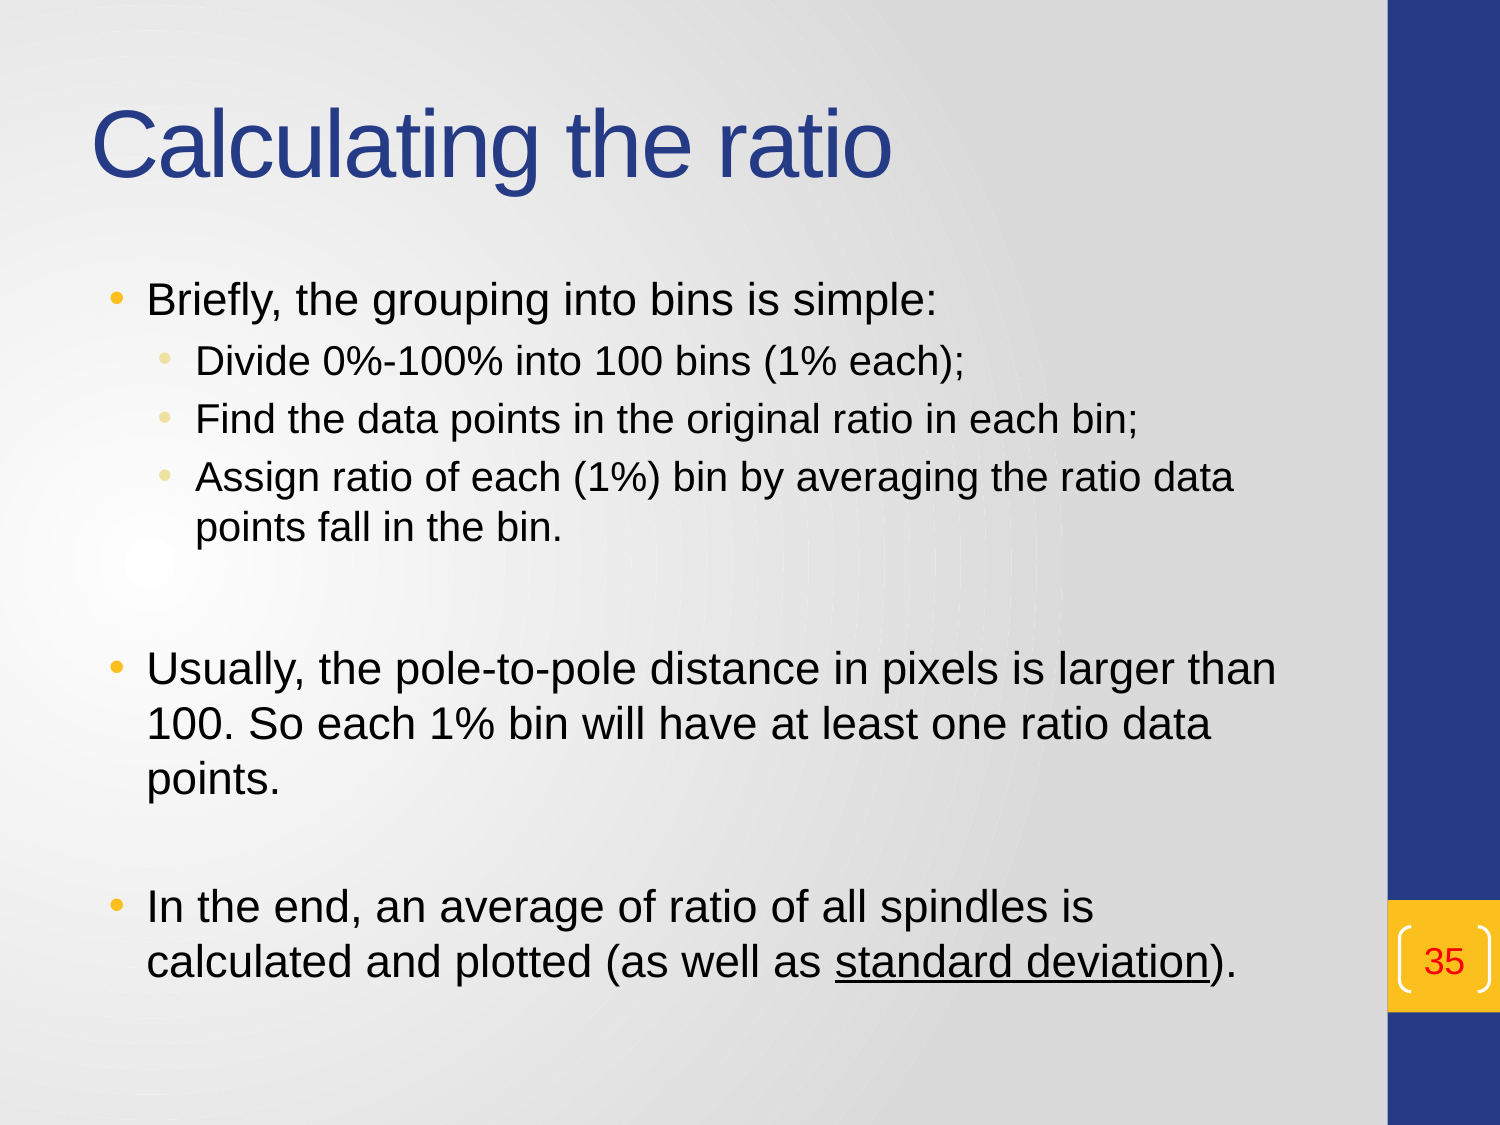

# Calculating the ratio
Briefly, the grouping into bins is simple:
Divide 0%-100% into 100 bins (1% each);
Find the data points in the original ratio in each bin;
Assign ratio of each (1%) bin by averaging the ratio data points fall in the bin.

Usually, the pole-to-pole distance in pixels is larger than 100. So each 1% bin will have at least one ratio data points.

In the end, an average of ratio of all spindles is calculated and plotted (as well as standard deviation).
35